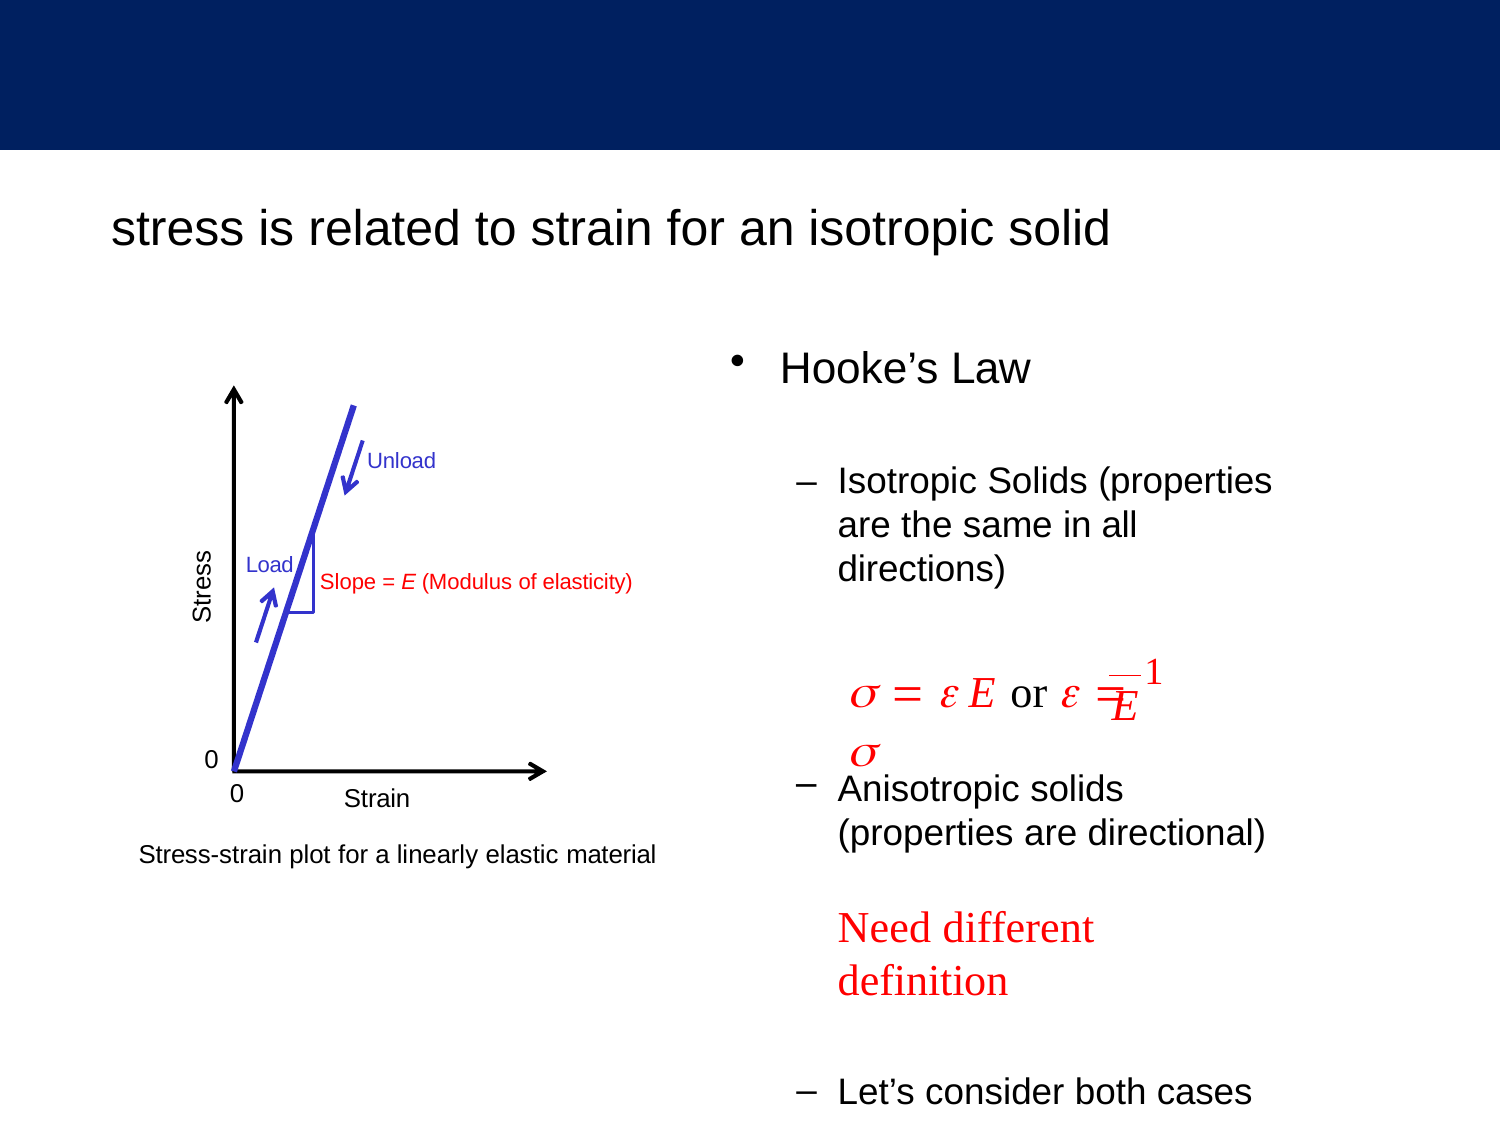

stress is related to strain for an isotropic solid
Hooke’s Law

–	Isotropic Solids (properties are the same in all directions)

Unload

Load
Stress
Slope = E (Modulus of elasticity)
σ = ε E or ε = 1 σ
E

0
Anisotropic solids (properties are directional)

Need different definition

Let’s consider both cases
0
Strain
Stress-strain plot for a linearly elastic material